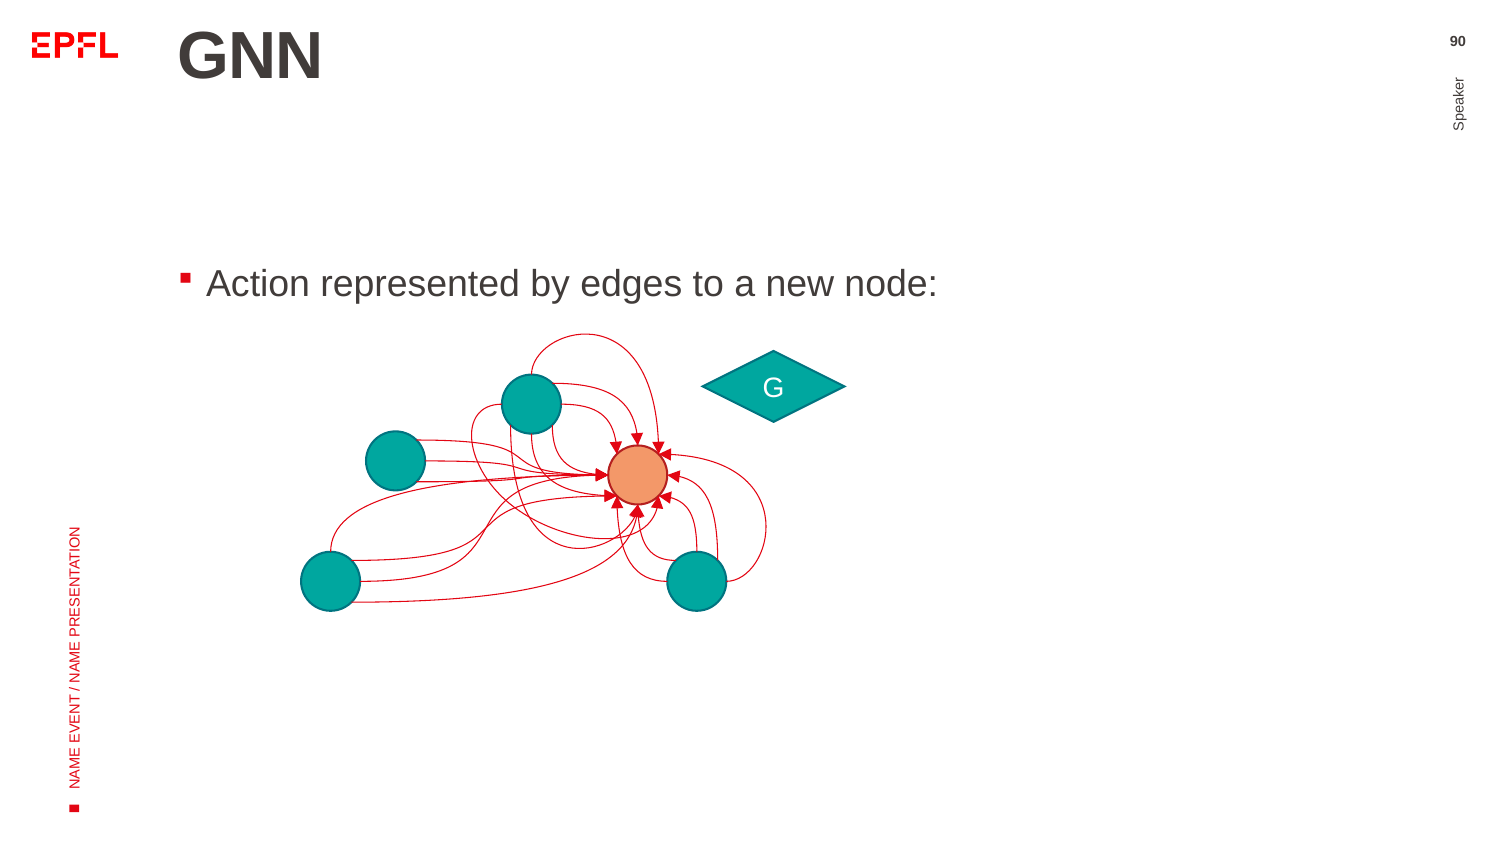

# GNN
90
Action represented by edges to a new node:
Speaker
G

NAME EVENT / NAME PRESENTATION